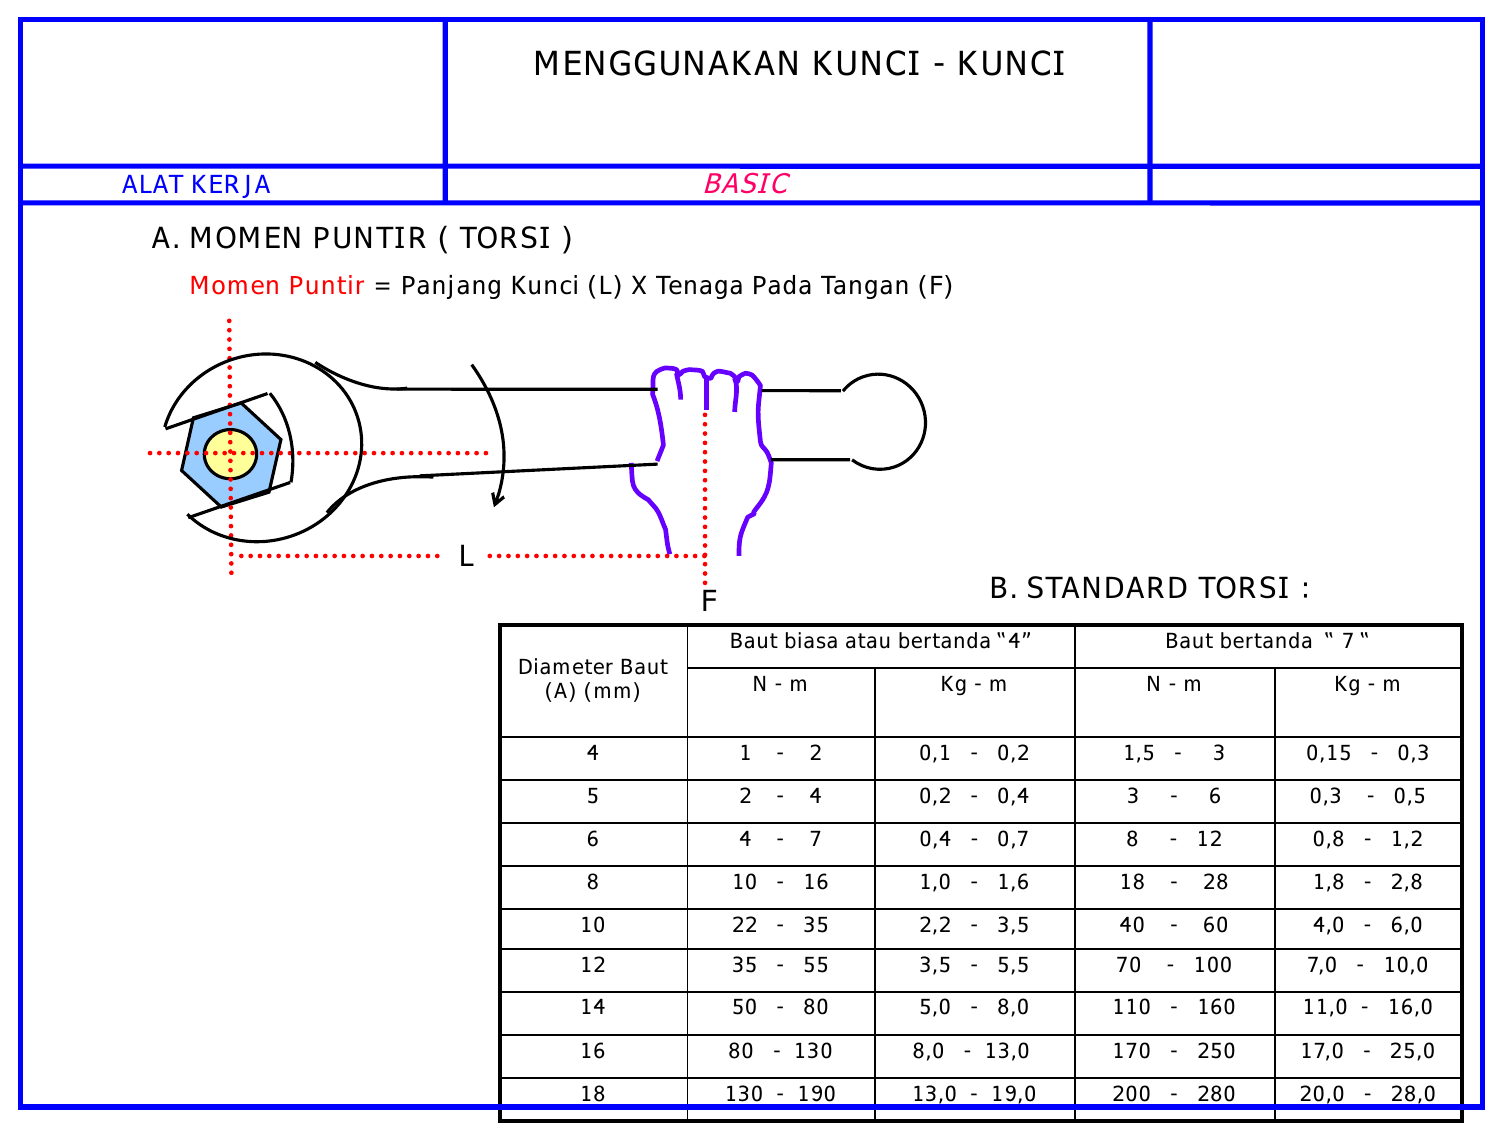

BASIC
ALAT KERJA

MENGGUNAKAN KUNCI - KUNCI

A. MOMEN PUNTIR ( TORSI )
Momen Puntir = Panjang Kunci (L) X Tenaga Pada Tangan (F)

L

F

B. STANDARD TORSI :
| Diameter Baut (A) (mm) | Baut biasa atau bertanda “4” |  | Baut bertanda “ 7 “ |  |
| --- | --- | --- | --- | --- |
|  | N - m | Kg - m | N - m | Kg - m |
| 4 | 1 - 2 | 0,1 - 0,2 | 1,5 - 3 | 0,15 - 0,3 |
| 5 | 2 - 4 | 0,2 - 0,4 | 3 - 6 | 0,3 - 0,5 |
| 6 | 4 - 7 | 0,4 - 0,7 | 8 - 12 | 0,8 - 1,2 |
| 8 | 10 - 16 | 1,0 - 1,6 | 18 - 28 | 1,8 - 2,8 |
| 10 | 22 - 35 | 2,2 - 3,5 | 40 - 60 | 4,0 - 6,0 |
| 12 | 35 - 55 | 3,5 - 5,5 | 70 - 100 | 7,0 - 10,0 |
| 14 | 50 - 80 | 5,0 - 8,0 | 110 - 160 | 11,0 - 16,0 |
| 16 | 80 - 130 | 8,0 - 13,0 | 170 - 250 | 17,0 - 25,0 |
| 18 | 130 - 190 | 13,0 - 19,0 | 200 - 280 | 20,0 - 28,0 |